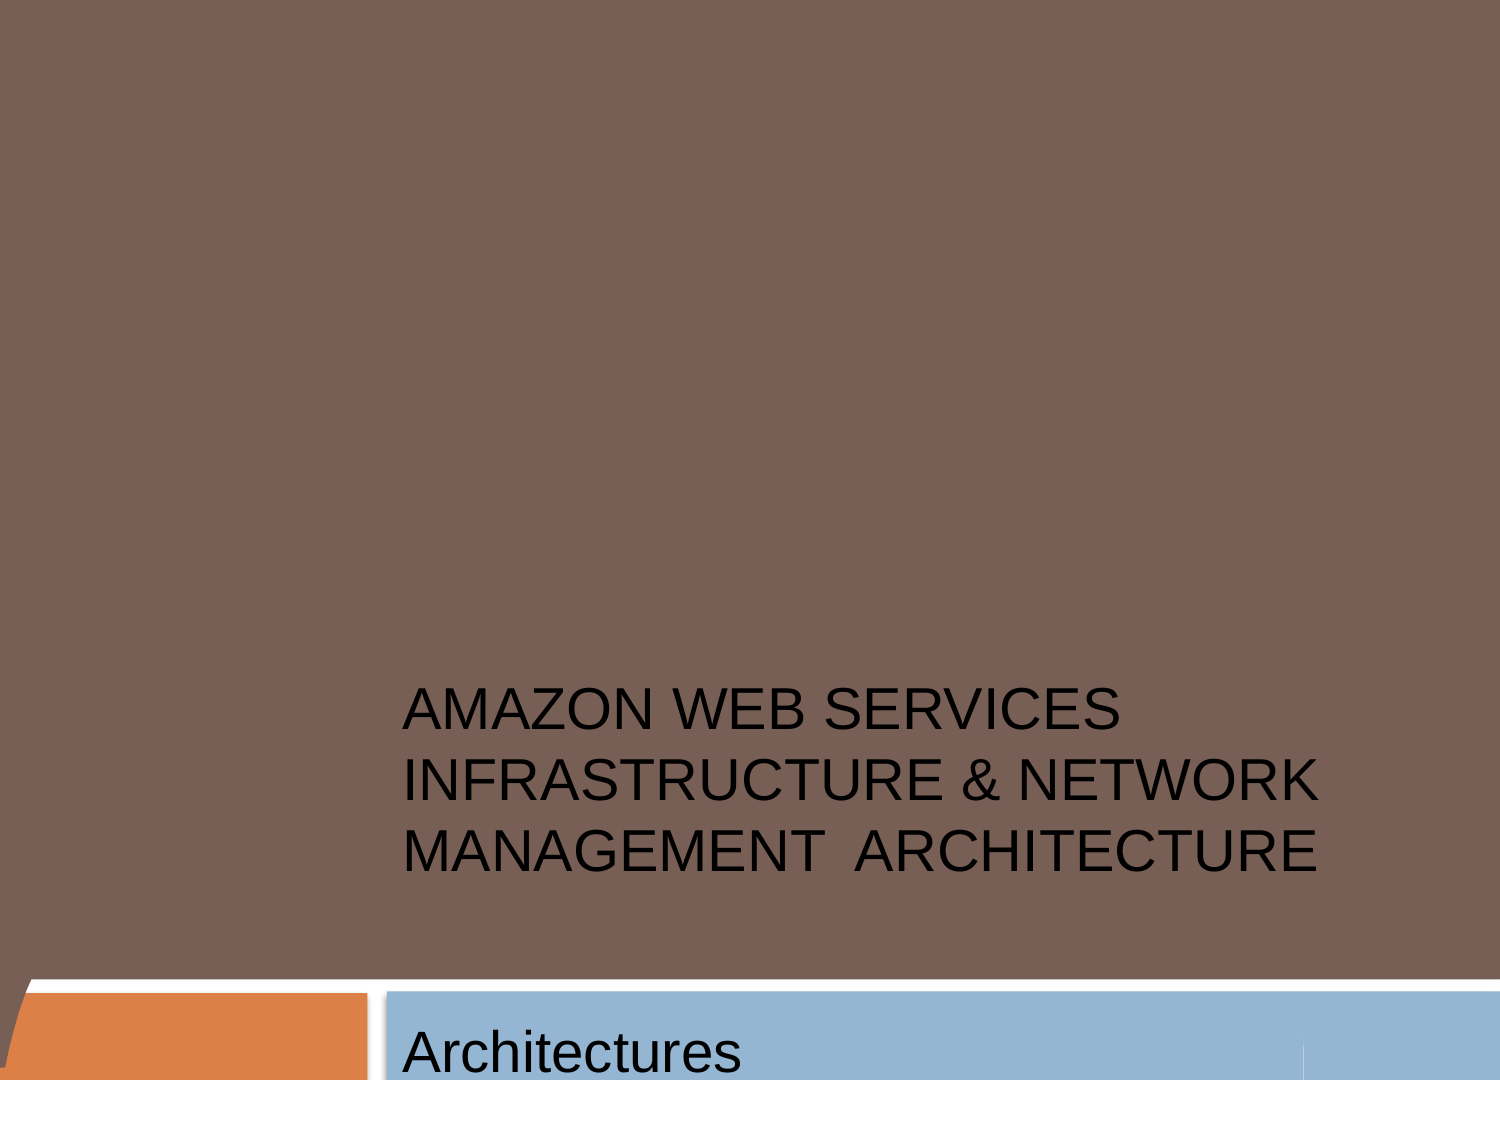

# Amazon Web Services Infrastructure & Network Management  Architecture
Architectures